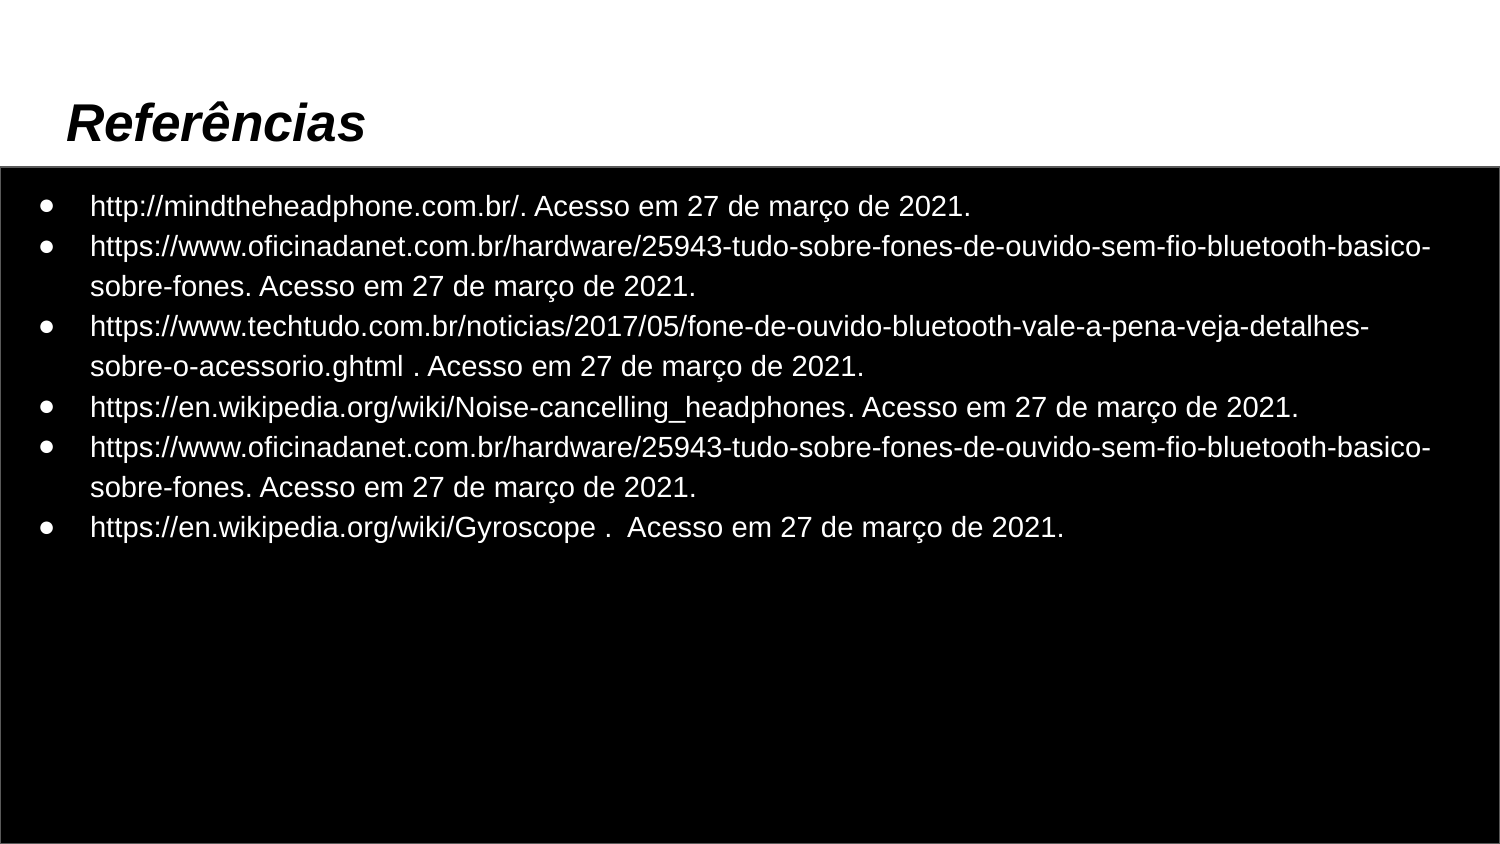

# Referências
http://mindtheheadphone.com.br/. Acesso em 27 de março de 2021.
https://www.oficinadanet.com.br/hardware/25943-tudo-sobre-fones-de-ouvido-sem-fio-bluetooth-basico-sobre-fones. Acesso em 27 de março de 2021.
https://www.techtudo.com.br/noticias/2017/05/fone-de-ouvido-bluetooth-vale-a-pena-veja-detalhes-sobre-o-acessorio.ghtml . Acesso em 27 de março de 2021.
https://en.wikipedia.org/wiki/Noise-cancelling_headphones. Acesso em 27 de março de 2021.
https://www.oficinadanet.com.br/hardware/25943-tudo-sobre-fones-de-ouvido-sem-fio-bluetooth-basico-sobre-fones. Acesso em 27 de março de 2021.
https://en.wikipedia.org/wiki/Gyroscope .  Acesso em 27 de março de 2021.